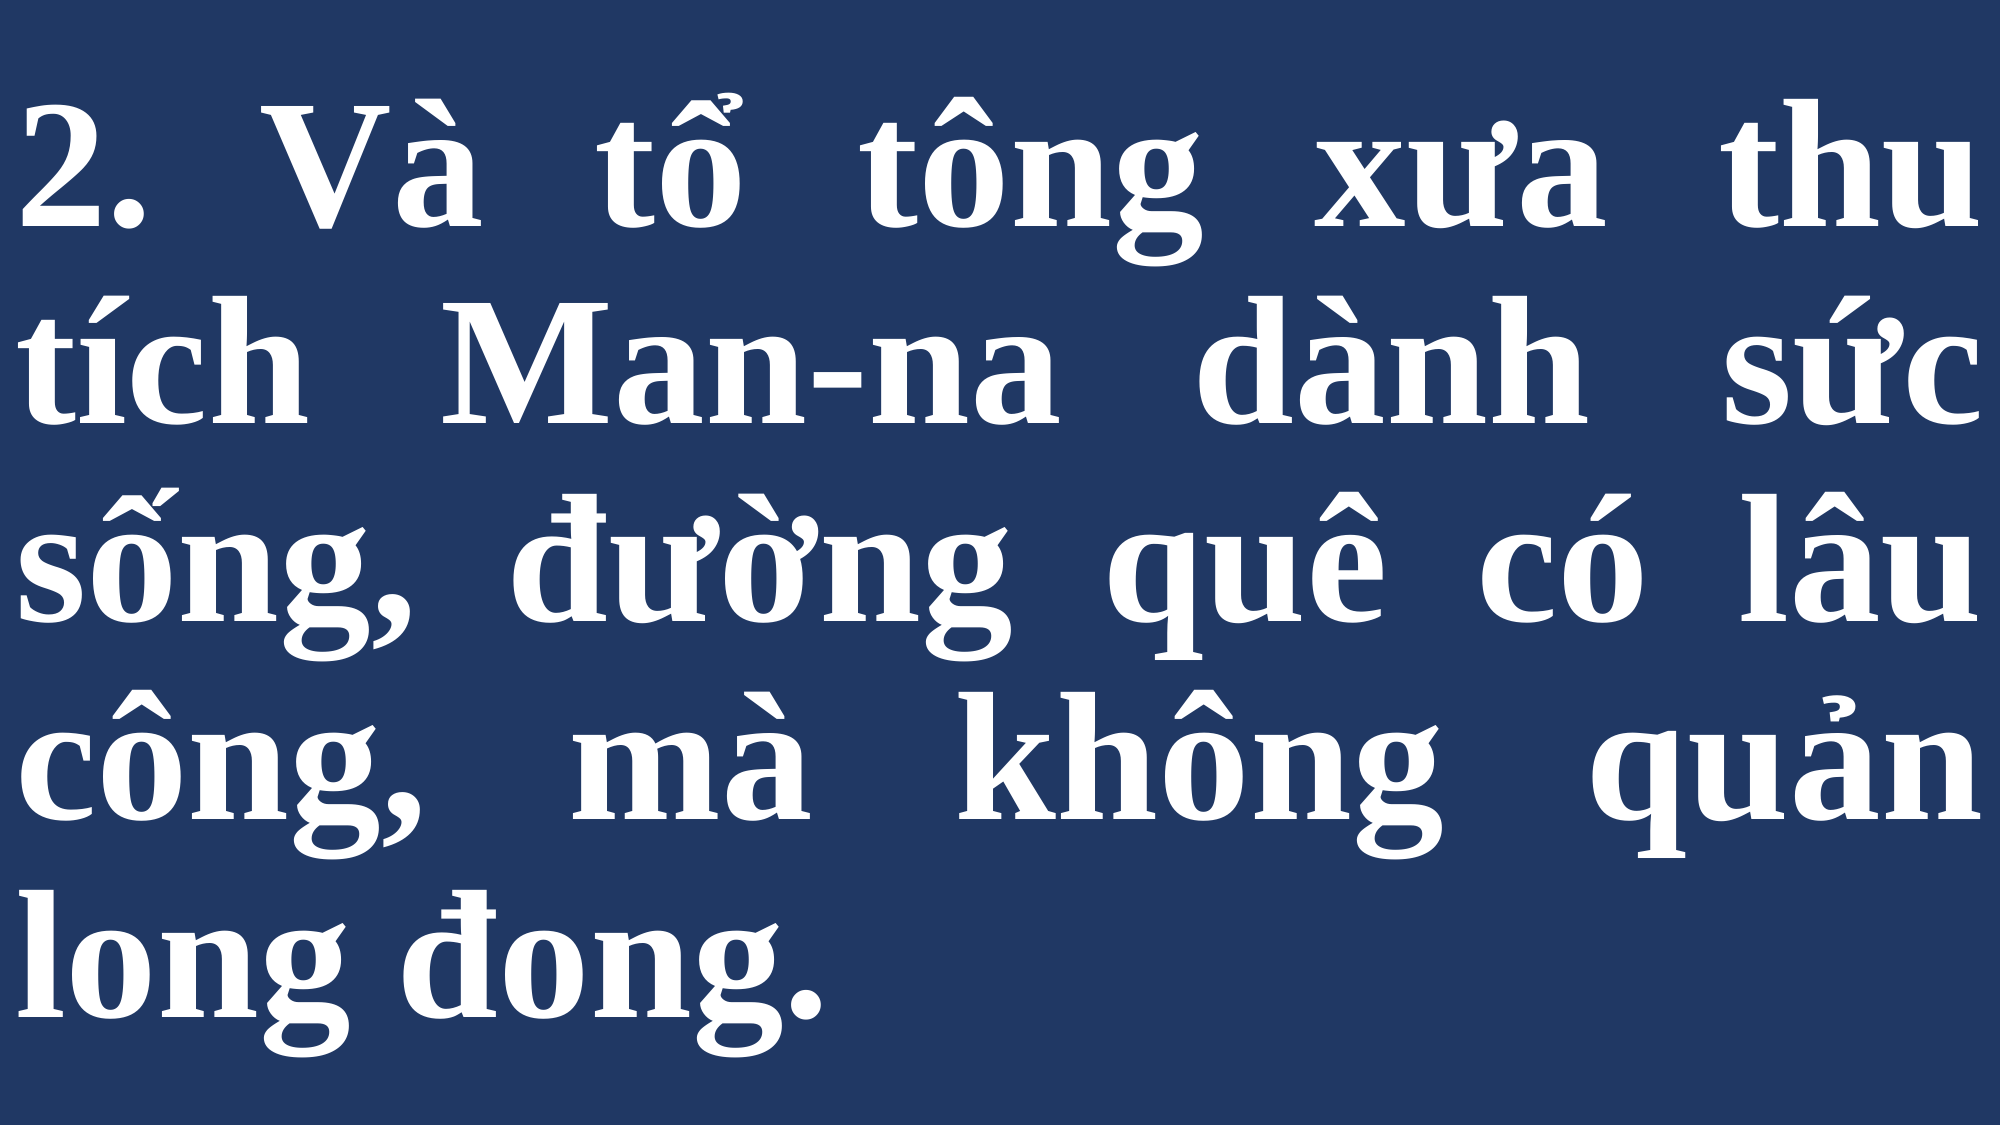

# 2. Và tổ tông xưa thu tích Man-na dành sức sống, đường quê có lâu công, mà không quản long đong.